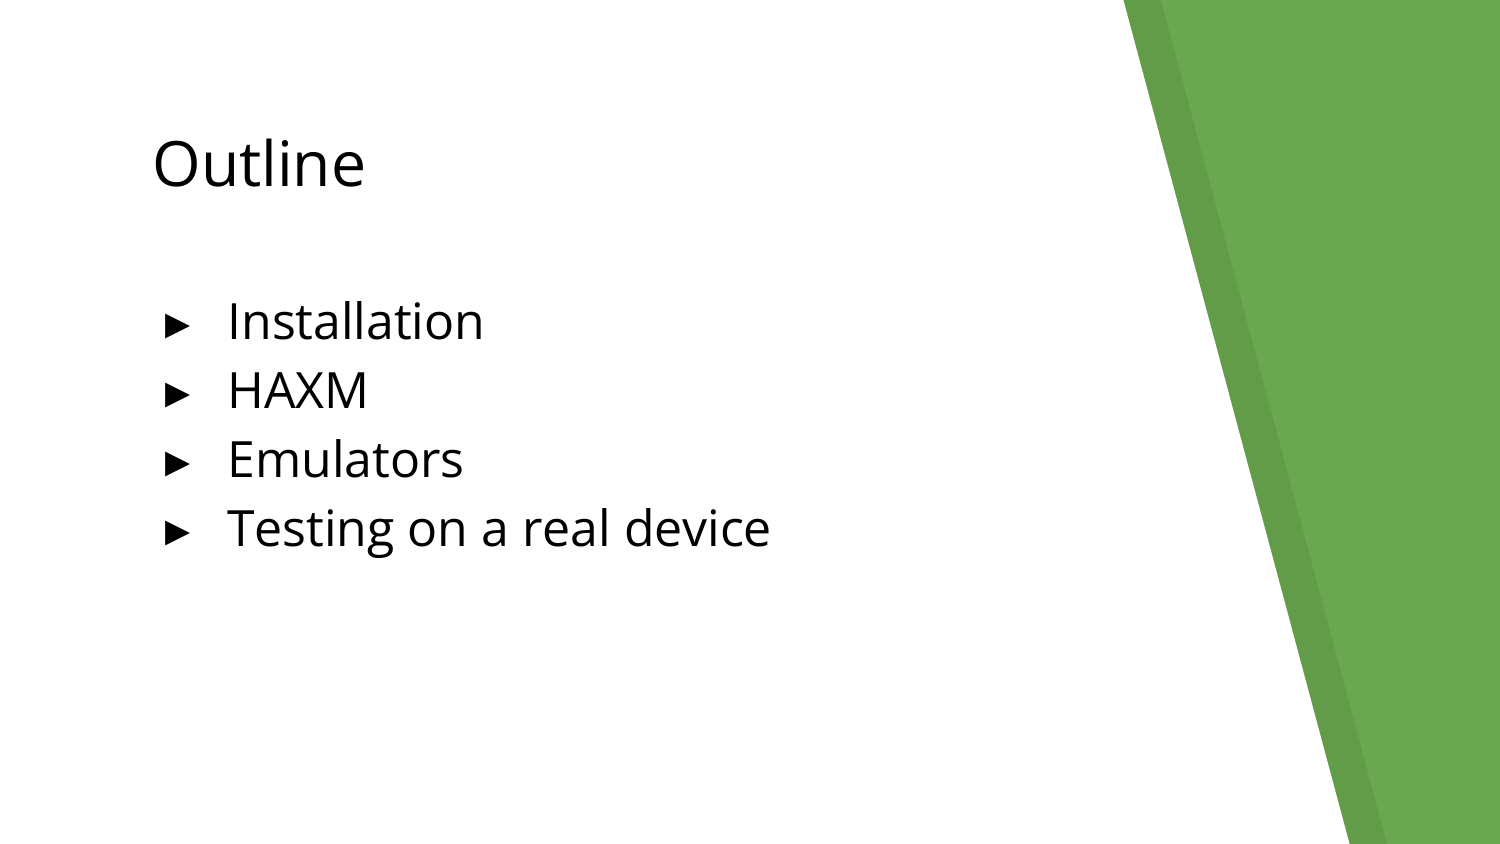

# Outline
Installation
HAXM
Emulators
Testing on a real device